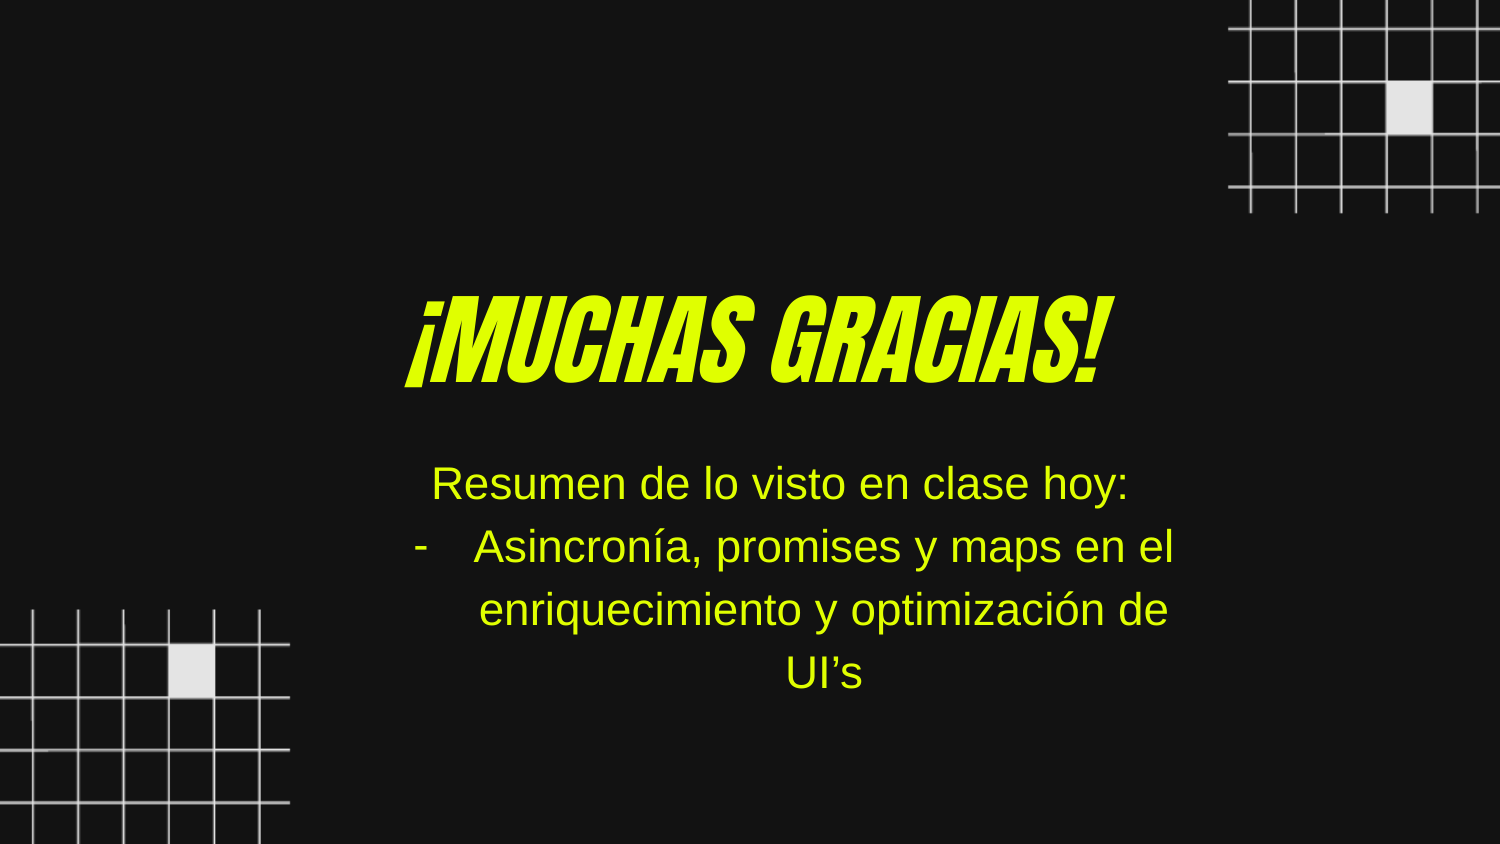

¡MUCHAS GRACIAS!
Resumen de lo visto en clase hoy:
Asincronía, promises y maps en el enriquecimiento y optimización de UI’s